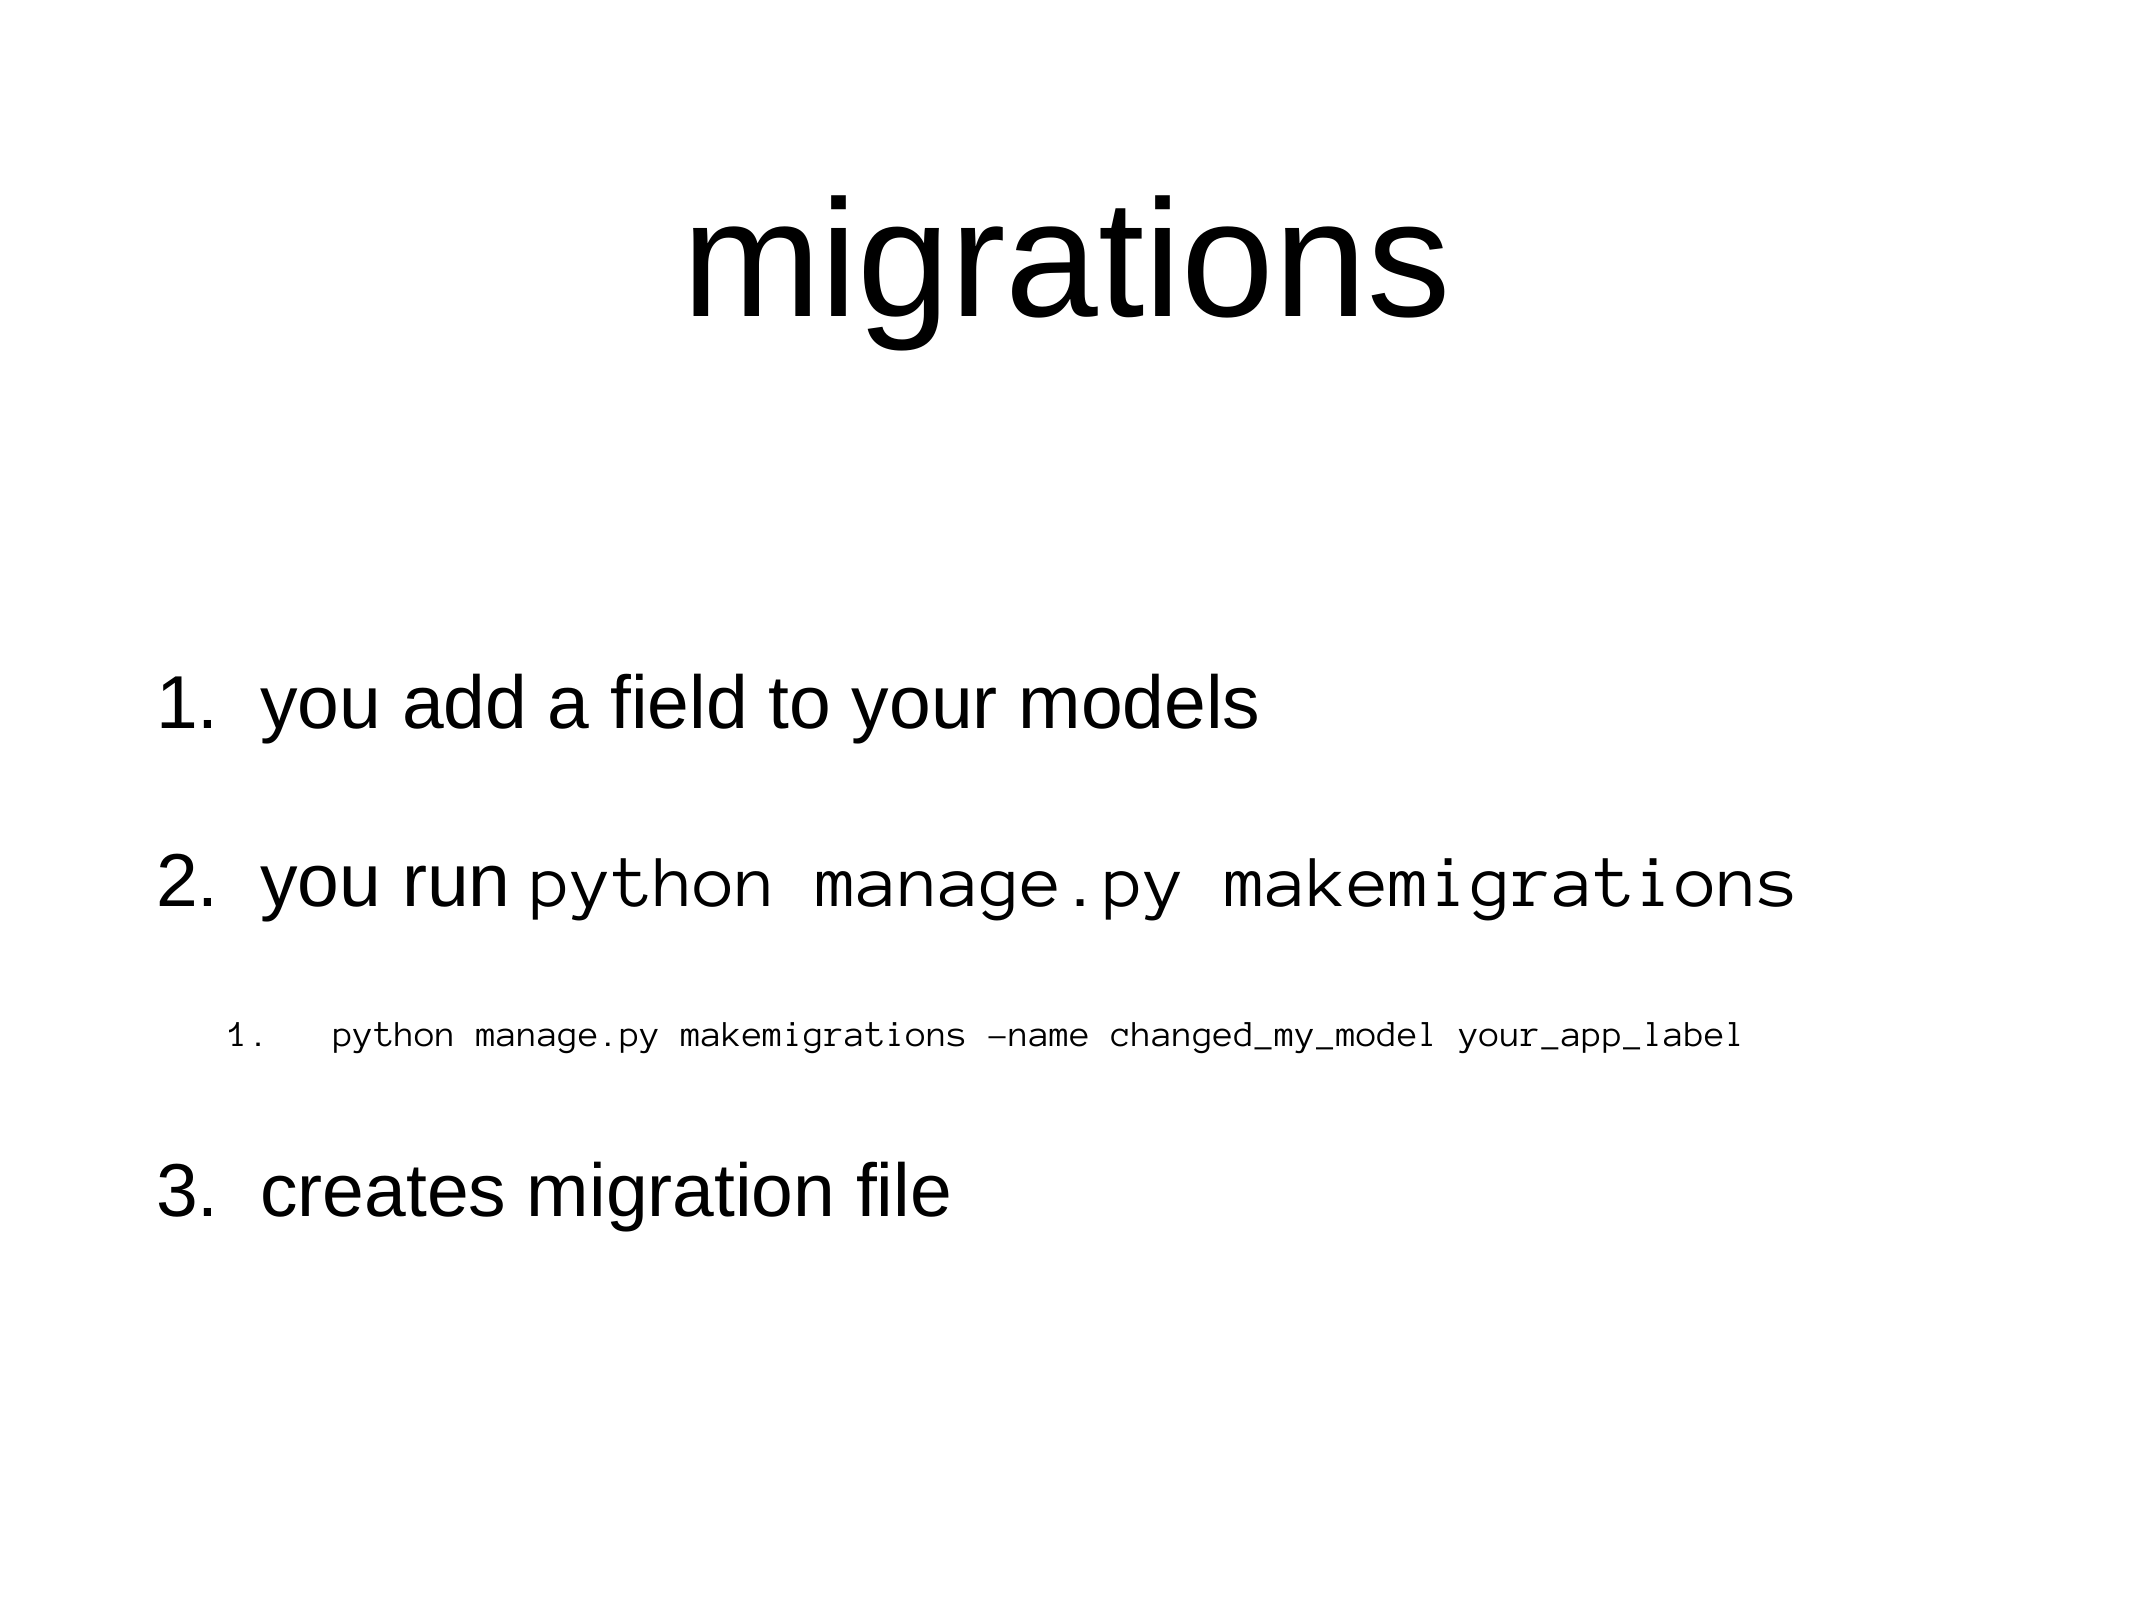

# migrations
you add a field to your models
you run python manage.py makemigrations
python manage.py makemigrations –name changed_my_model your_app_label
creates migration file